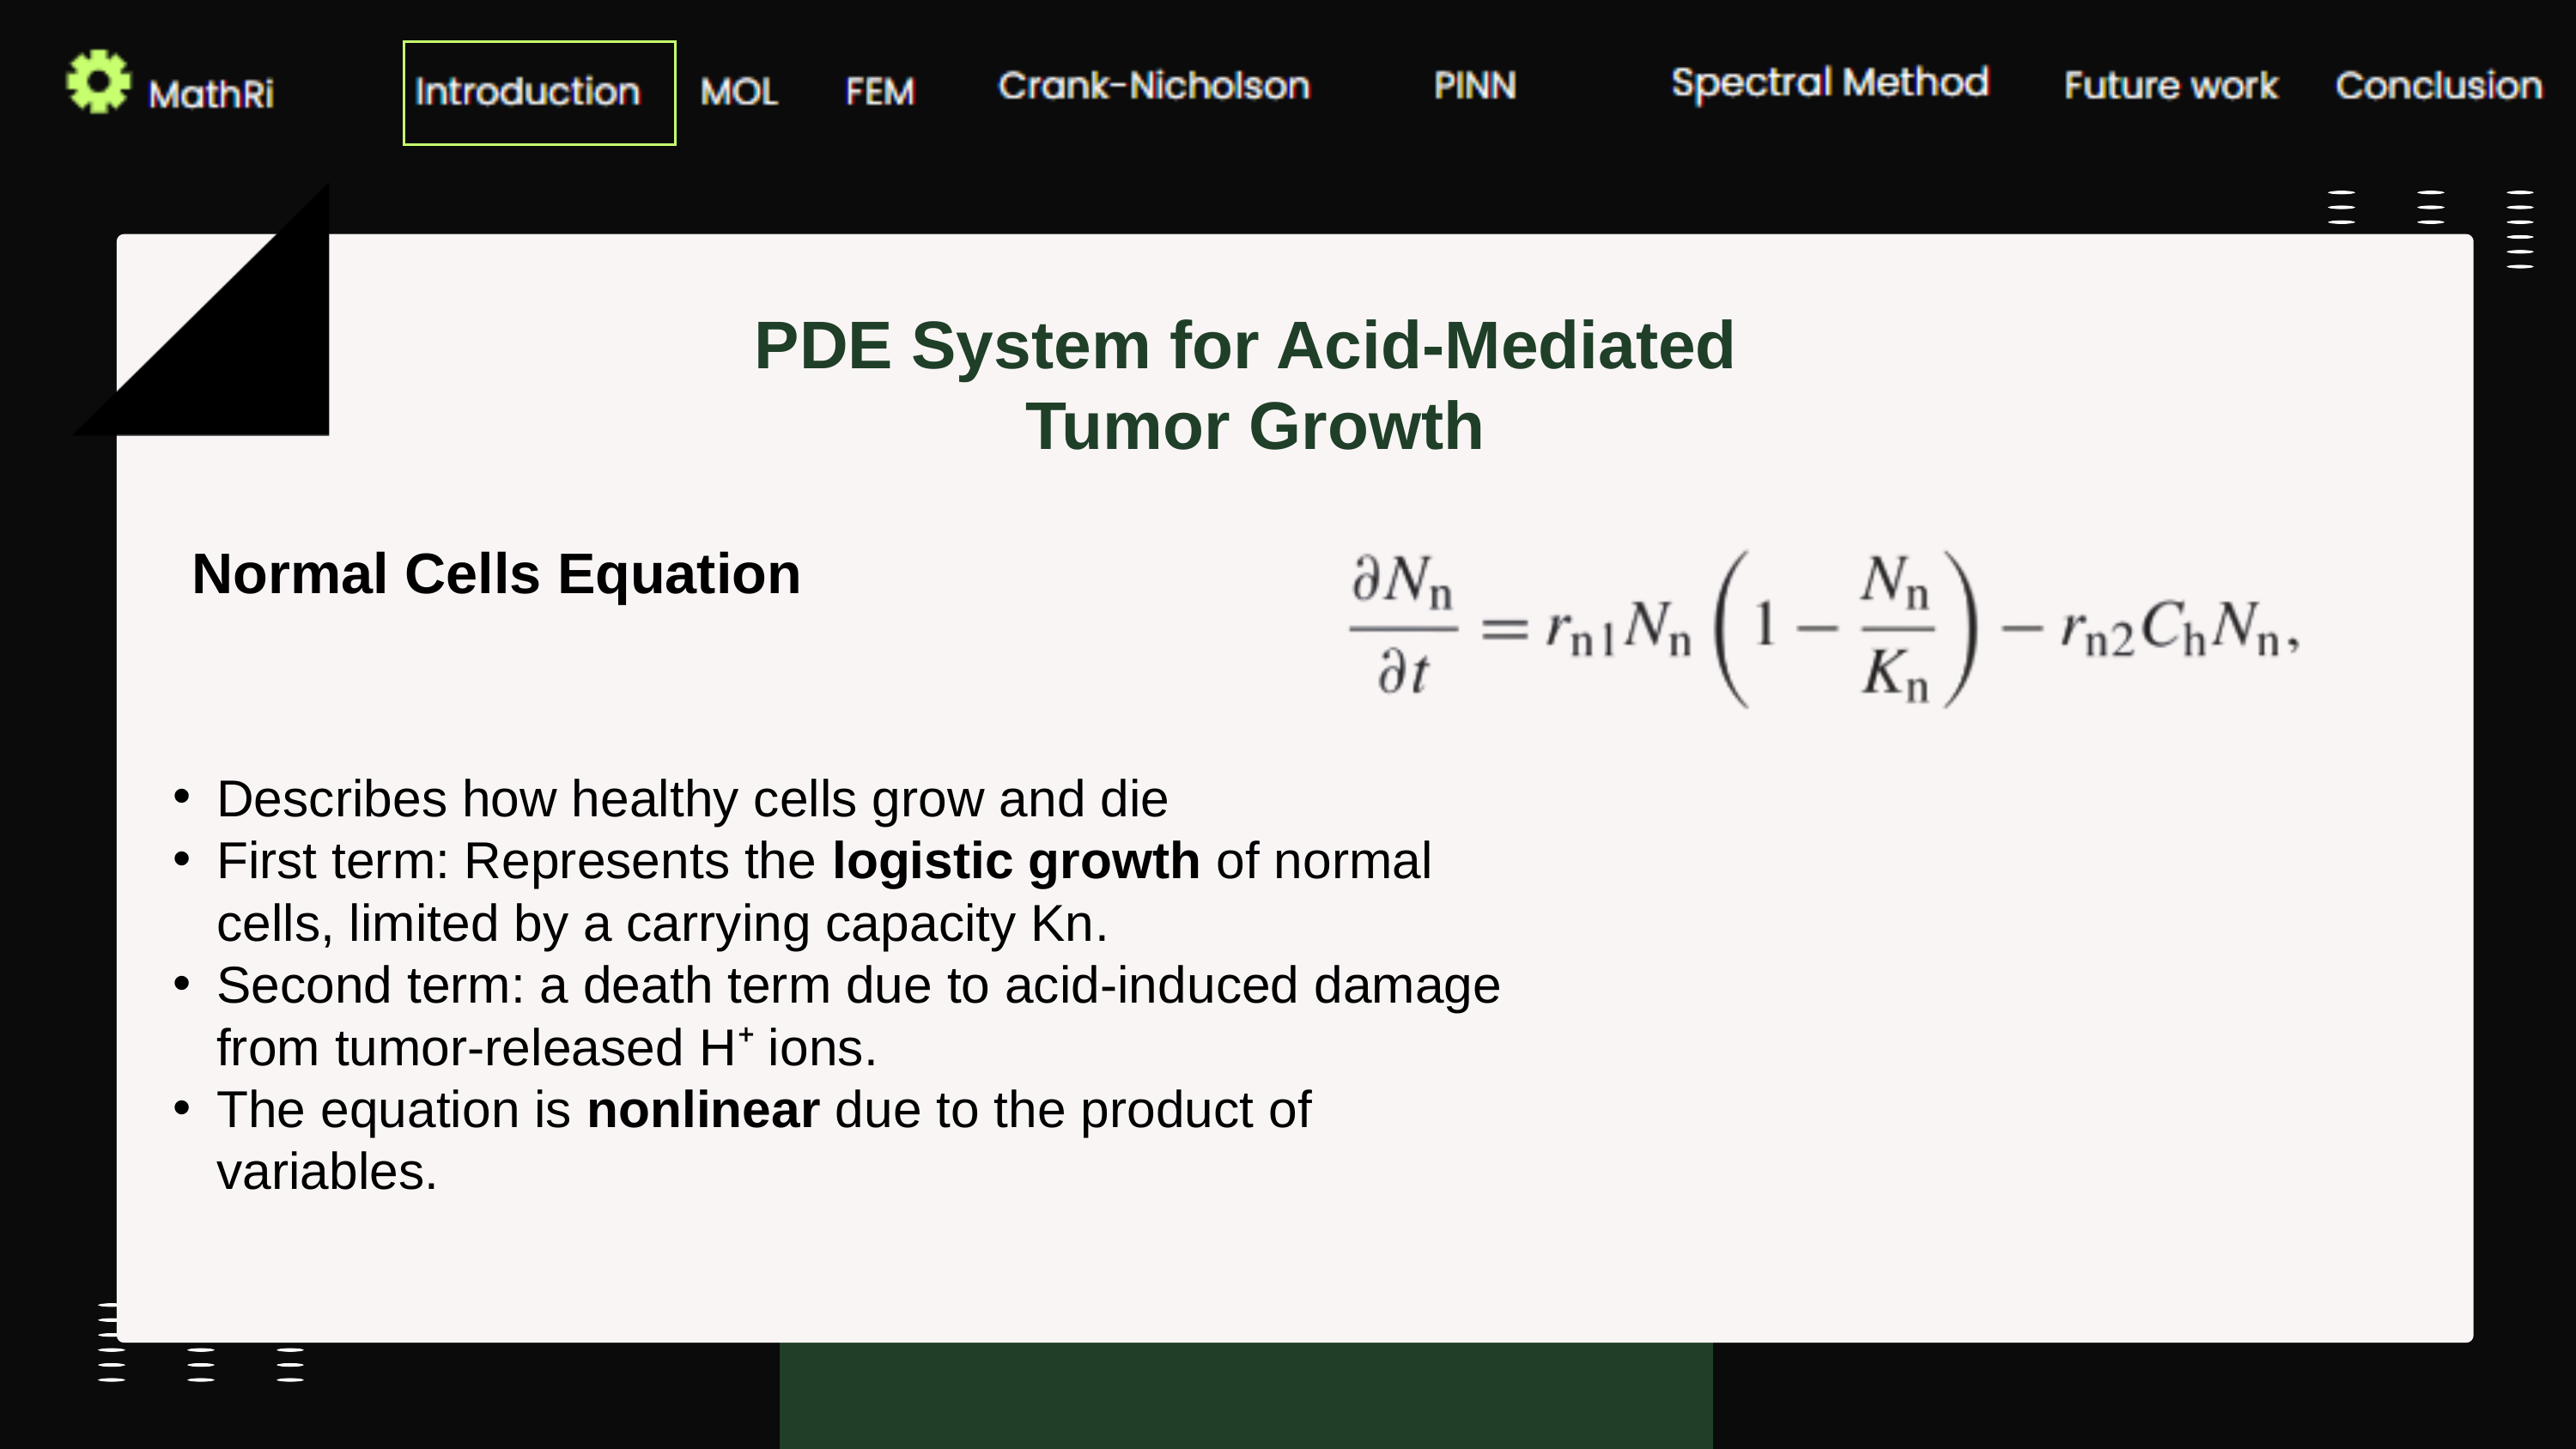

PDE System for Acid-Mediated
 Tumor Growth

 Normal Cells Equation

Describes how healthy cells grow and die
First term: Represents the logistic growth of normal cells, limited by a carrying capacity Kn​.
Second term: a death term due to acid-induced damage from tumor-released H⁺ ions.
The equation is nonlinear due to the product of variables.